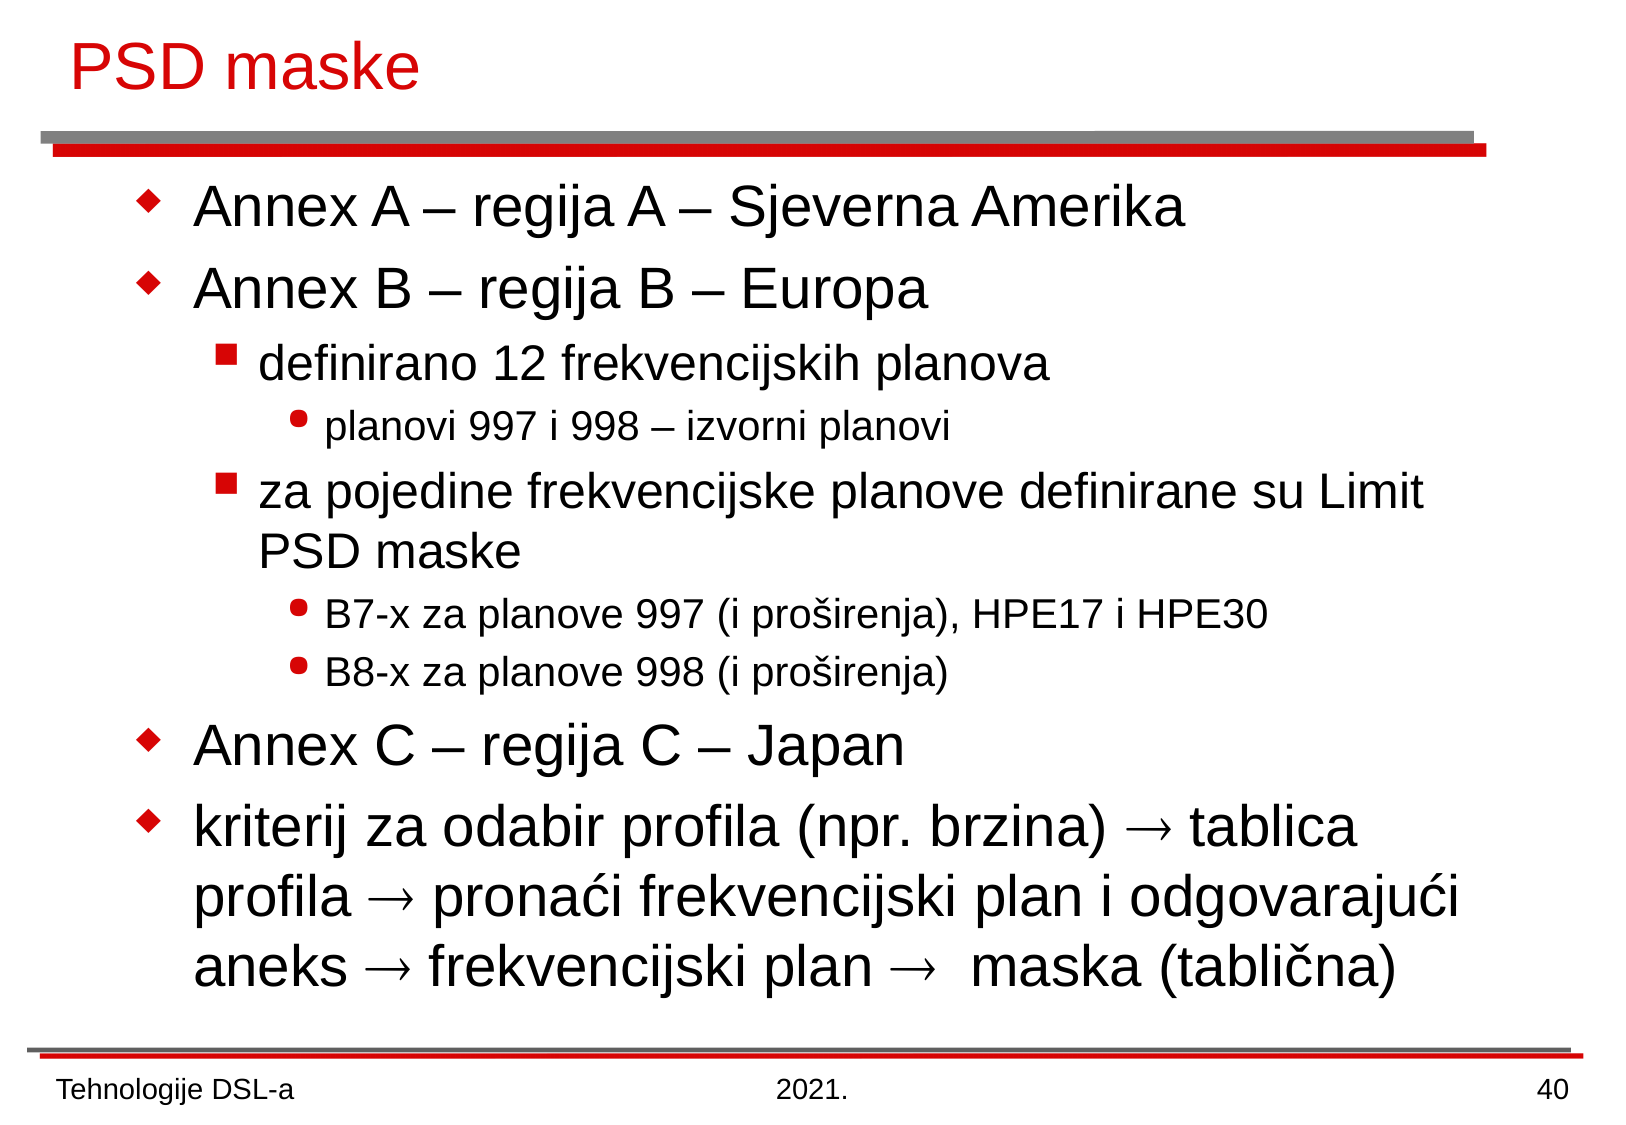

# PSD maske
Annex A – regija A – Sjeverna Amerika
Annex B – regija B – Europa
definirano 12 frekvencijskih planova
planovi 997 i 998 – izvorni planovi
za pojedine frekvencijske planove definirane su Limit PSD maske
B7-x za planove 997 (i proširenja), HPE17 i HPE30
B8-x za planove 998 (i proširenja)
Annex C – regija C – Japan
kriterij za odabir profila (npr. brzina) → tablica profila → pronaći frekvencijski plan i odgovarajući aneks → frekvencijski plan →  maska (tablična)
Tehnologije DSL-a
2021.
40